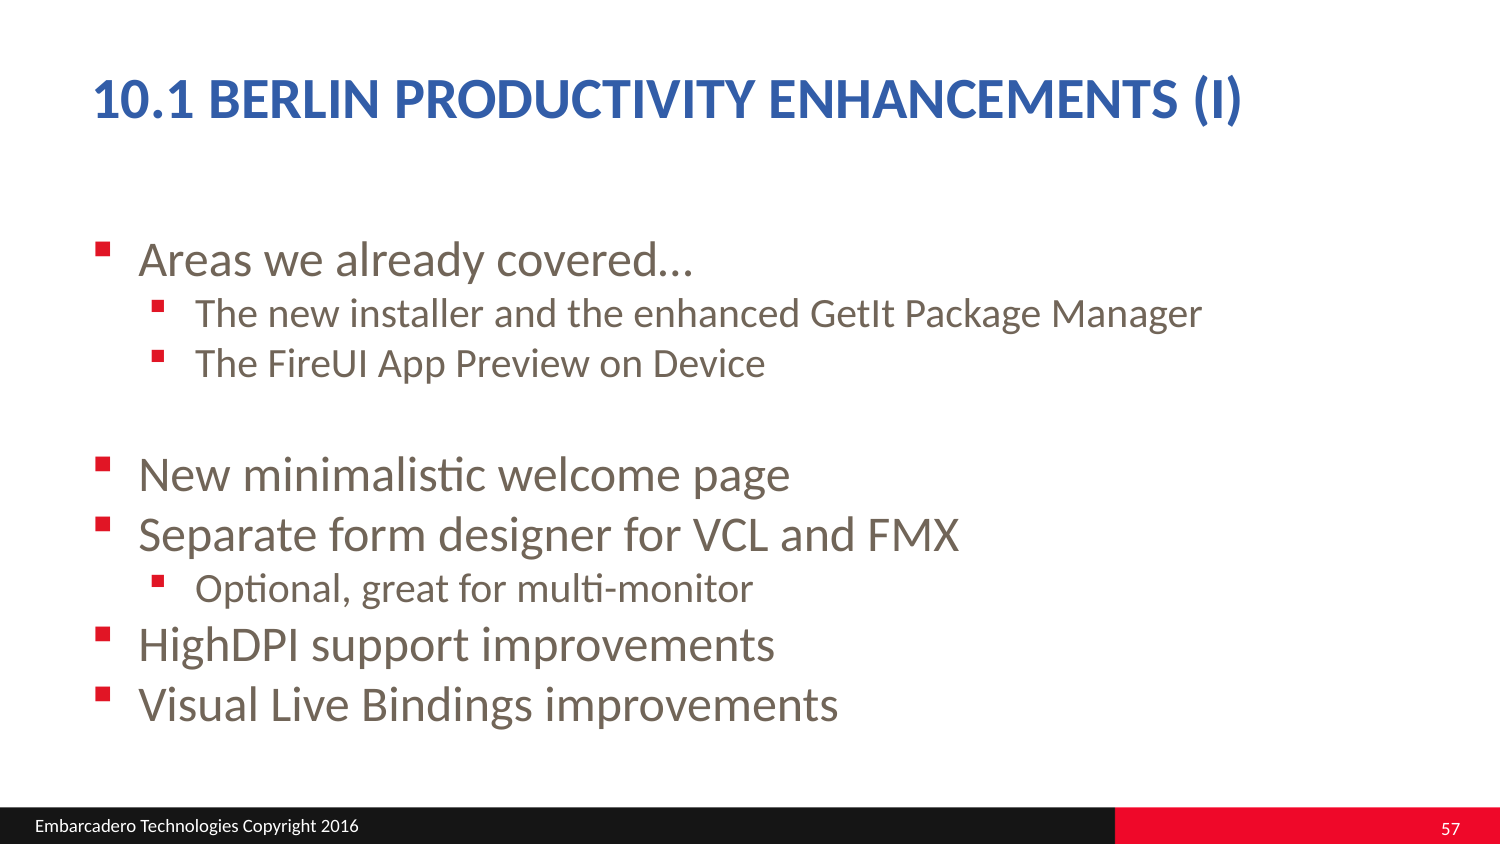

# 10.1 berlin Productivity enhancements (I)
Areas we already covered…
The new installer and the enhanced GetIt Package Manager
The FireUI App Preview on Device

New minimalistic welcome page
Separate form designer for VCL and FMX
Optional, great for multi-monitor
HighDPI support improvements
Visual Live Bindings improvements

57